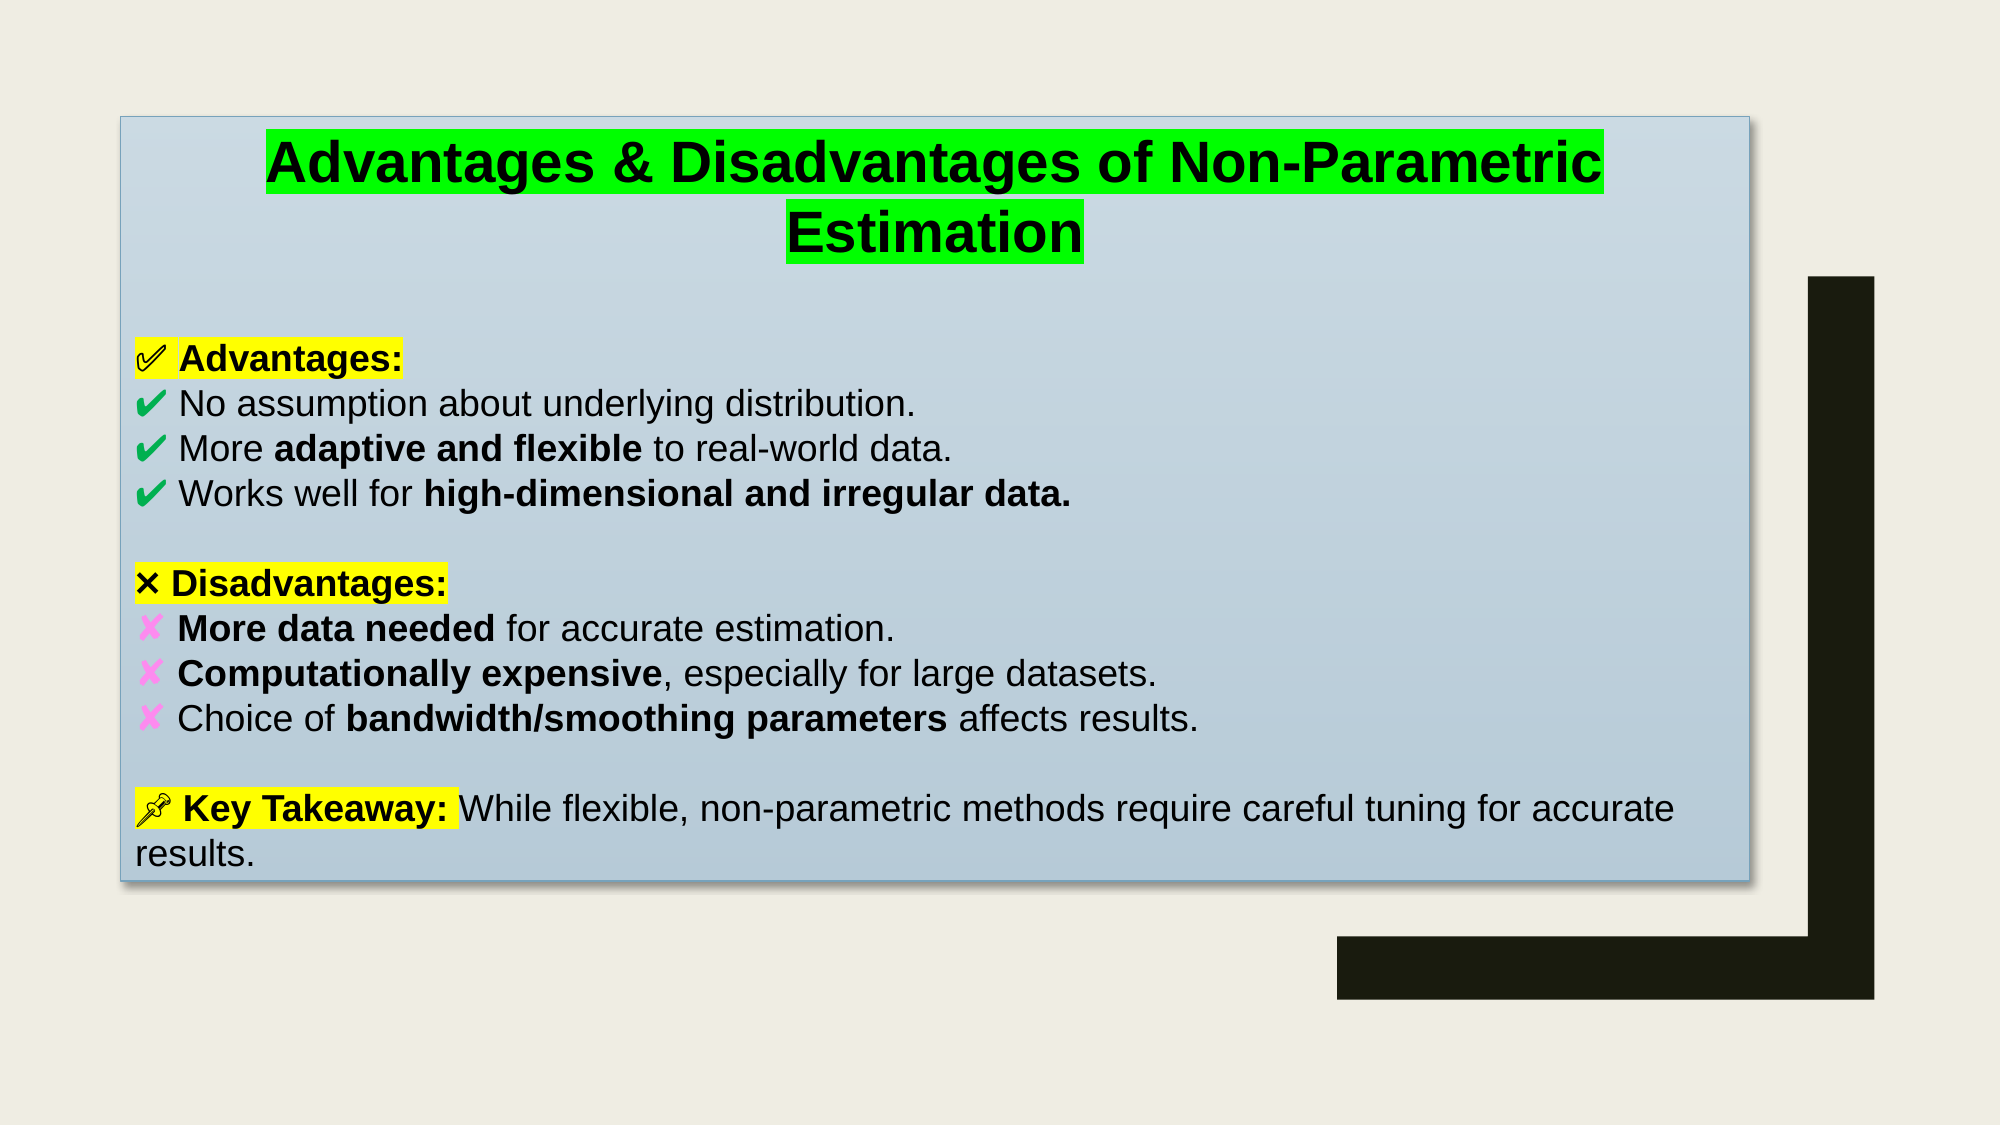

Advantages & Disadvantages of Non-Parametric Estimation

✅ Advantages:
✔ No assumption about underlying distribution.
✔ More adaptive and flexible to real-world data.
✔ Works well for high-dimensional and irregular data.

❌ Disadvantages:
✘ More data needed for accurate estimation.
✘ Computationally expensive, especially for large datasets.
✘ Choice of bandwidth/smoothing parameters affects results.

📌 Key Takeaway: While flexible, non-parametric methods require careful tuning for accurate results.